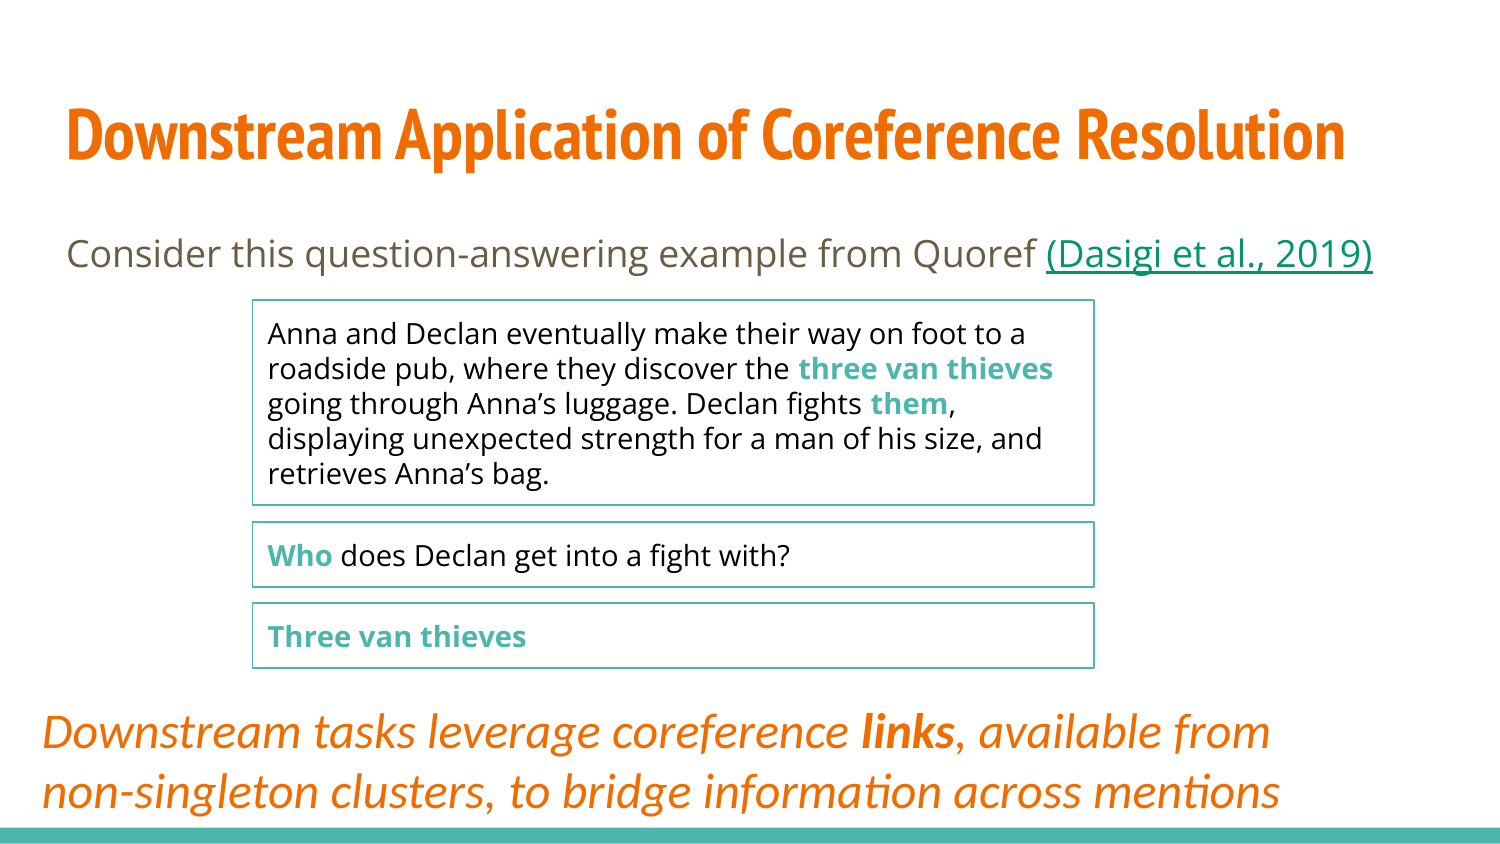

# Downstream Application of Coreference Resolution

Consider this question-answering example from Quoref (Dasigi et al., 2019)

Anna and Declan eventually make their way on foot to a roadside pub, where they discover the three van thieves going through Anna’s luggage. Declan fights them, displaying unexpected strength for a man of his size, and retrieves Anna’s bag.
Who does Declan get into a fight with?
Three van thieves
Downstream tasks leverage coreference links, available from non-singleton clusters, to bridge information across mentions